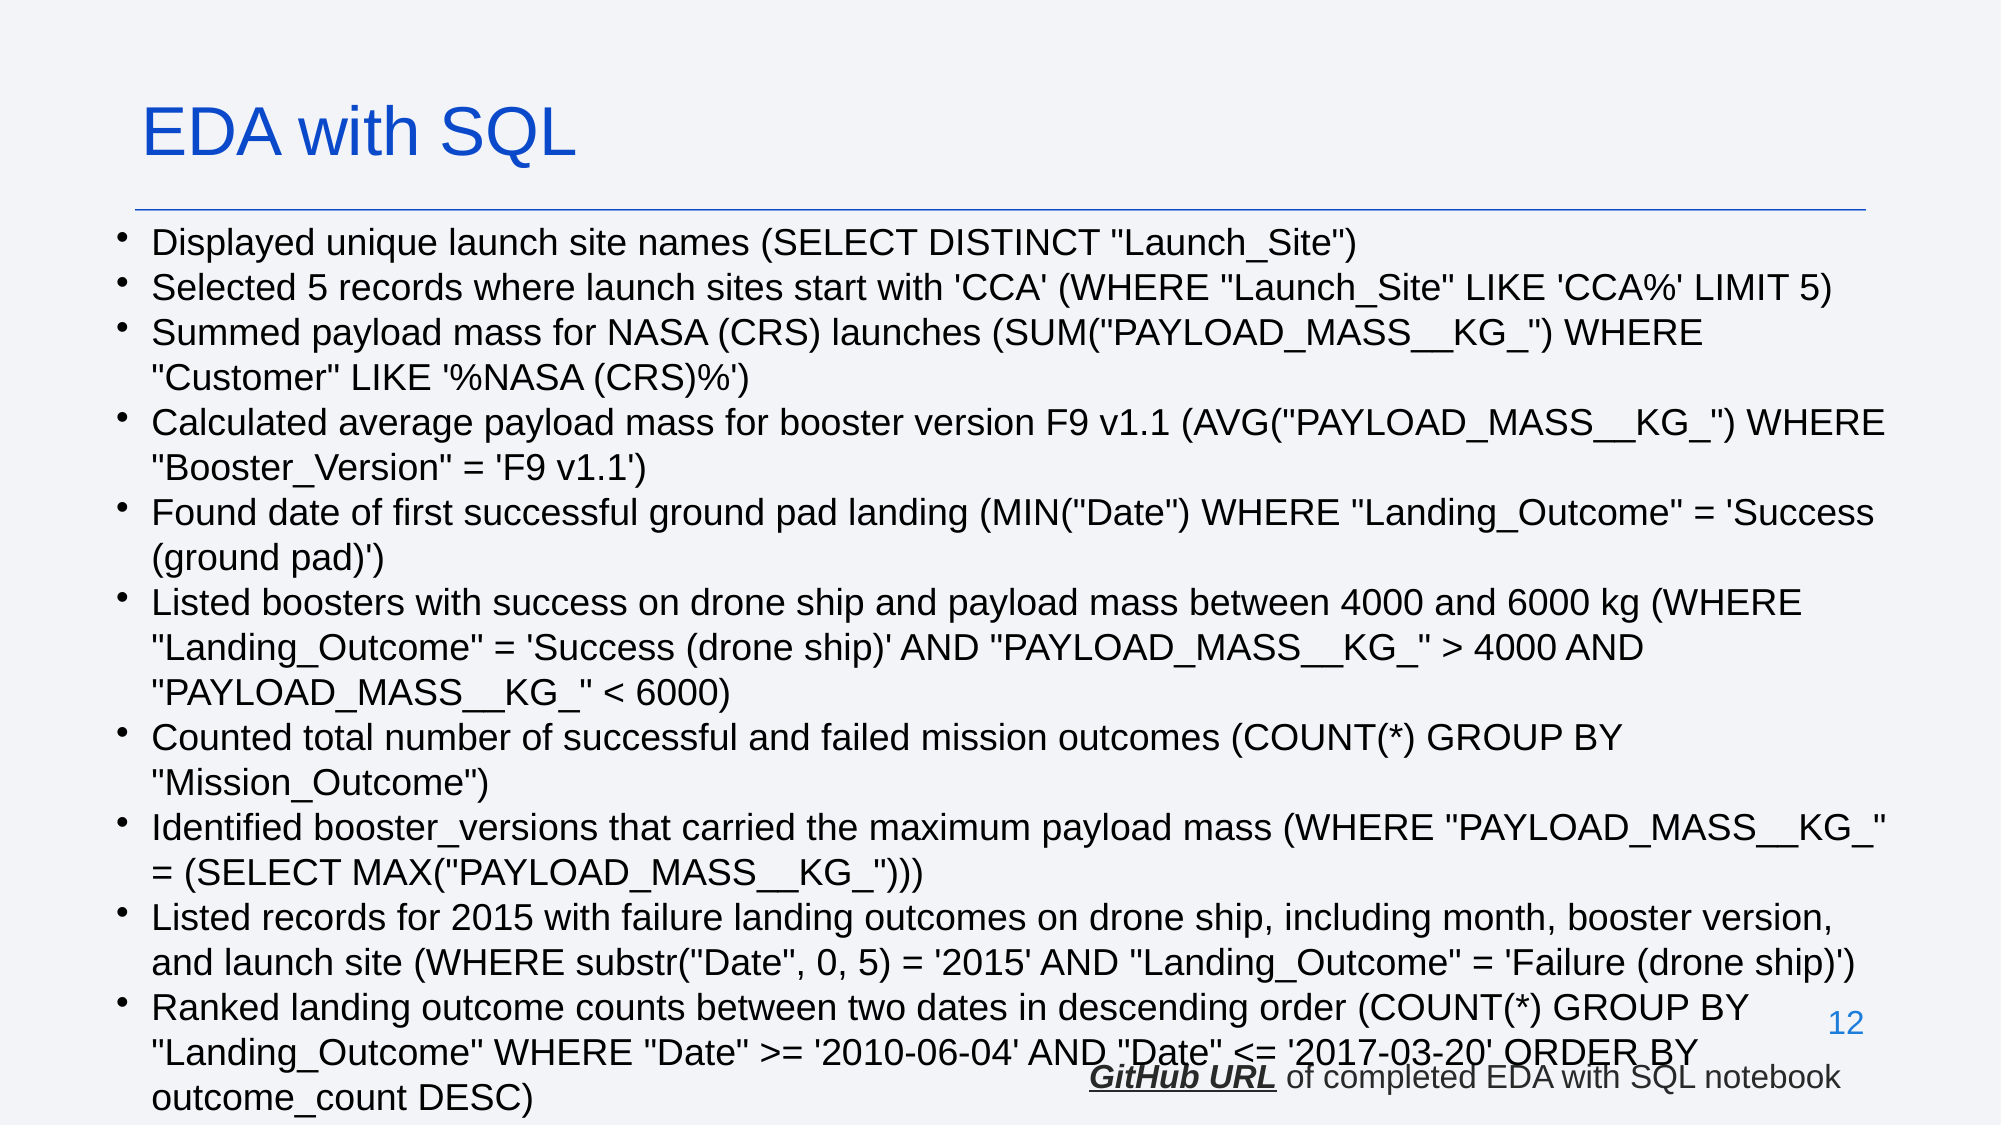

EDA with SQL
Displayed unique launch site names (SELECT DISTINCT "Launch_Site")
Selected 5 records where launch sites start with 'CCA' (WHERE "Launch_Site" LIKE 'CCA%' LIMIT 5)
Summed payload mass for NASA (CRS) launches (SUM("PAYLOAD_MASS__KG_") WHERE "Customer" LIKE '%NASA (CRS)%')
Calculated average payload mass for booster version F9 v1.1 (AVG("PAYLOAD_MASS__KG_") WHERE "Booster_Version" = 'F9 v1.1')
Found date of first successful ground pad landing (MIN("Date") WHERE "Landing_Outcome" = 'Success (ground pad)')
Listed boosters with success on drone ship and payload mass between 4000 and 6000 kg (WHERE "Landing_Outcome" = 'Success (drone ship)' AND "PAYLOAD_MASS__KG_" > 4000 AND "PAYLOAD_MASS__KG_" < 6000)
Counted total number of successful and failed mission outcomes (COUNT(*) GROUP BY "Mission_Outcome")
Identified booster_versions that carried the maximum payload mass (WHERE "PAYLOAD_MASS__KG_" = (SELECT MAX("PAYLOAD_MASS__KG_")))
Listed records for 2015 with failure landing outcomes on drone ship, including month, booster version, and launch site (WHERE substr("Date", 0, 5) = '2015' AND "Landing_Outcome" = 'Failure (drone ship)')
Ranked landing outcome counts between two dates in descending order (COUNT(*) GROUP BY "Landing_Outcome" WHERE "Date" >= '2010-06-04' AND "Date" <= '2017-03-20' ORDER BY outcome_count DESC)

12
GitHub URL of completed EDA with SQL notebook